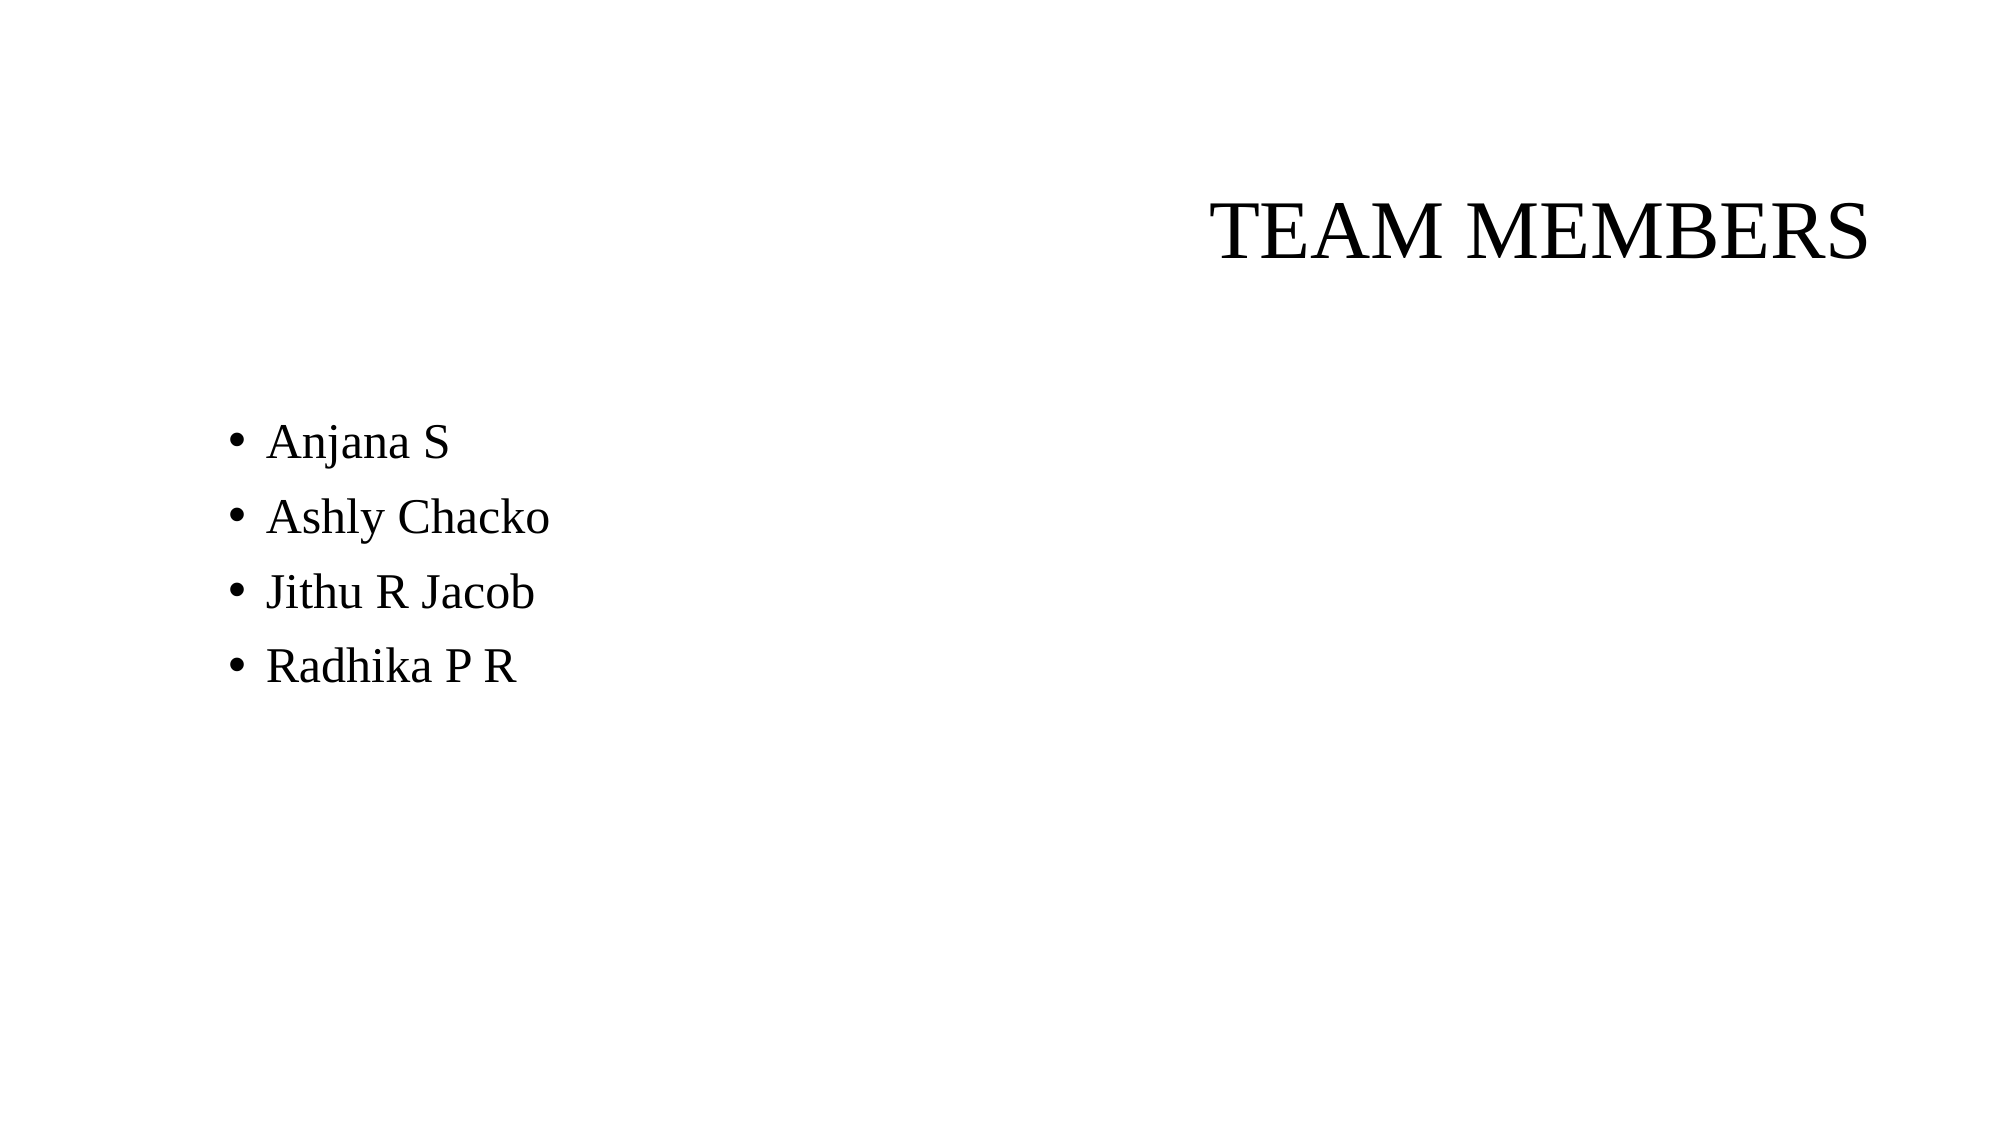

2
# TEAM MEMBERS
Anjana S
Ashly Chacko
Jithu R Jacob
Radhika P R